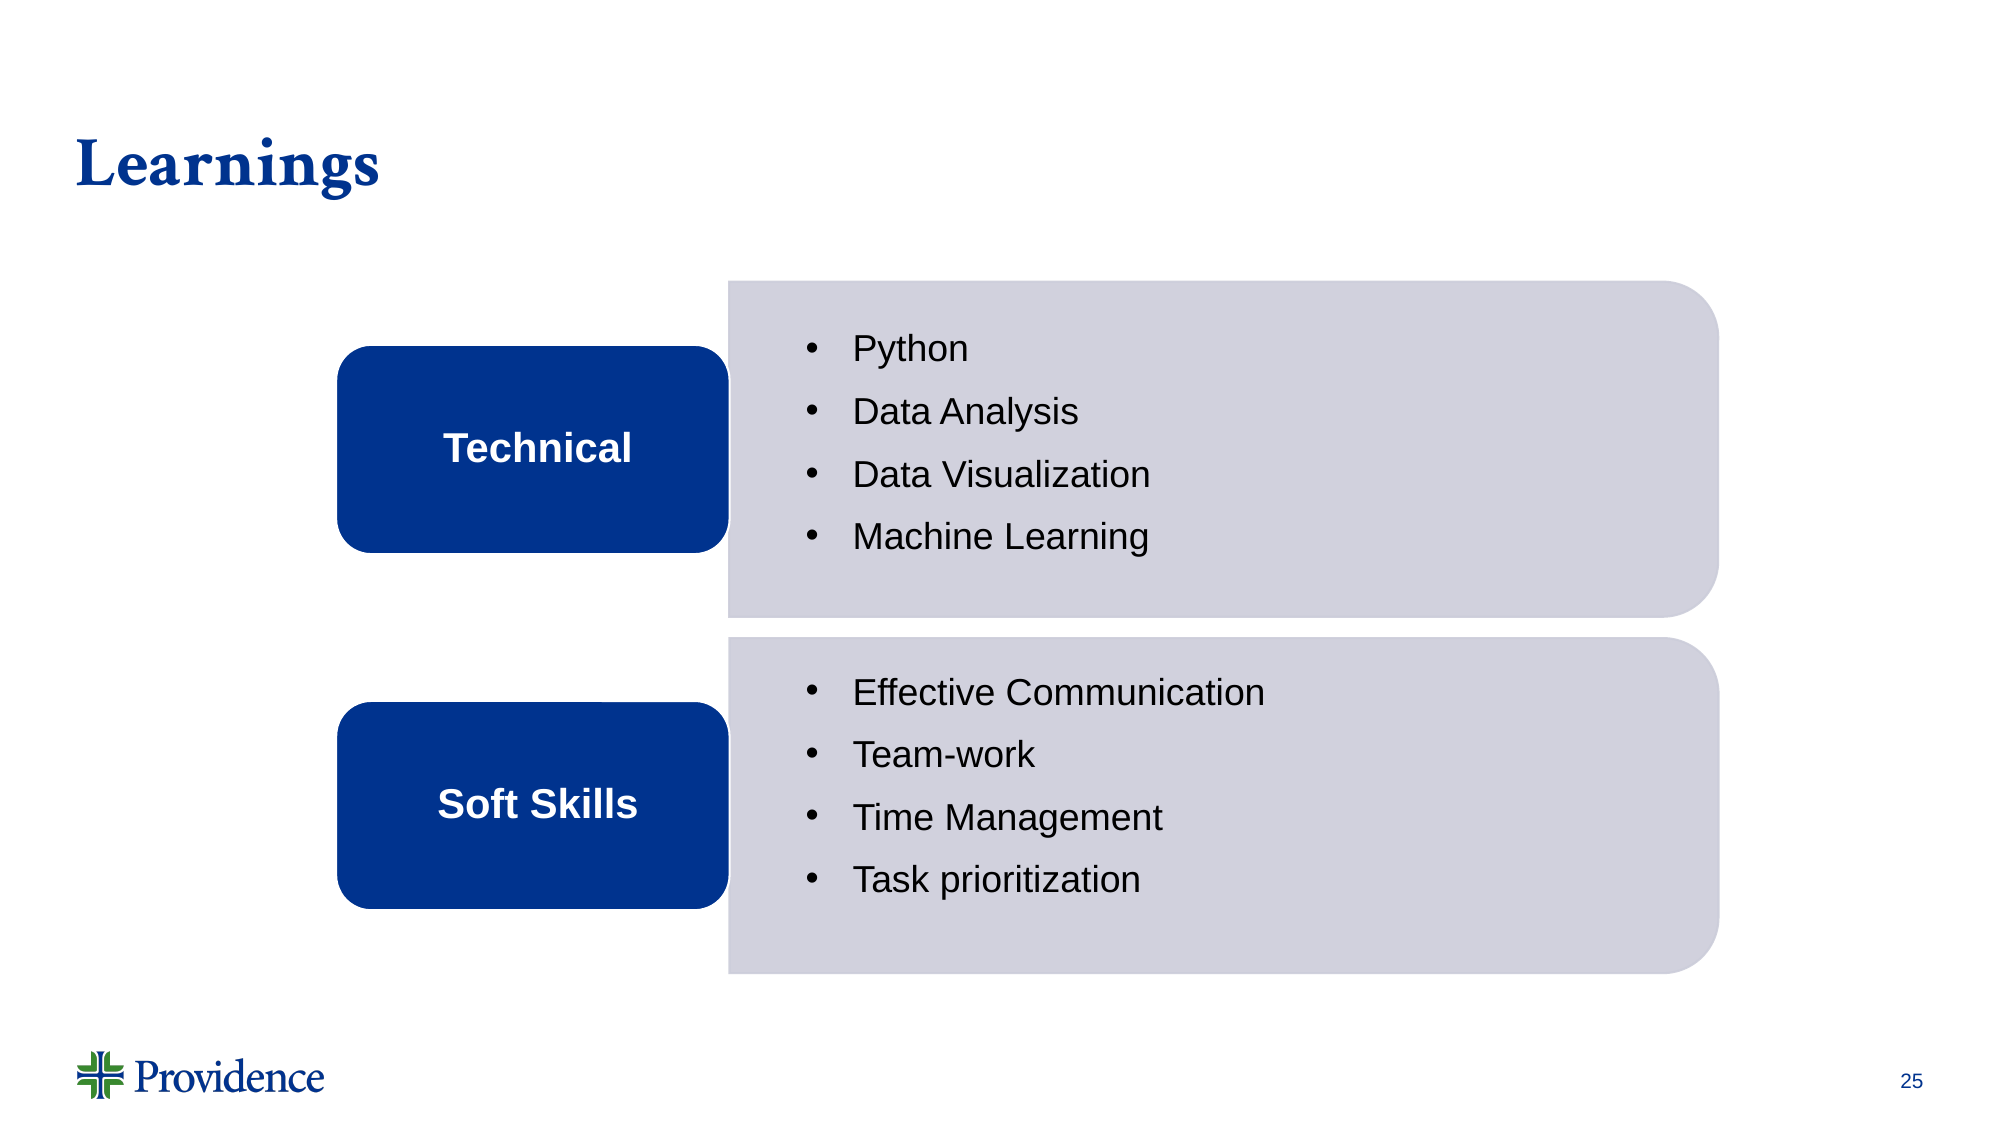

# Learnings

Technical

Soft Skills
Python
Data Analysis
Data Visualization
Machine Learning

Effective Communication
Team-work
Time Management
Task prioritization

25